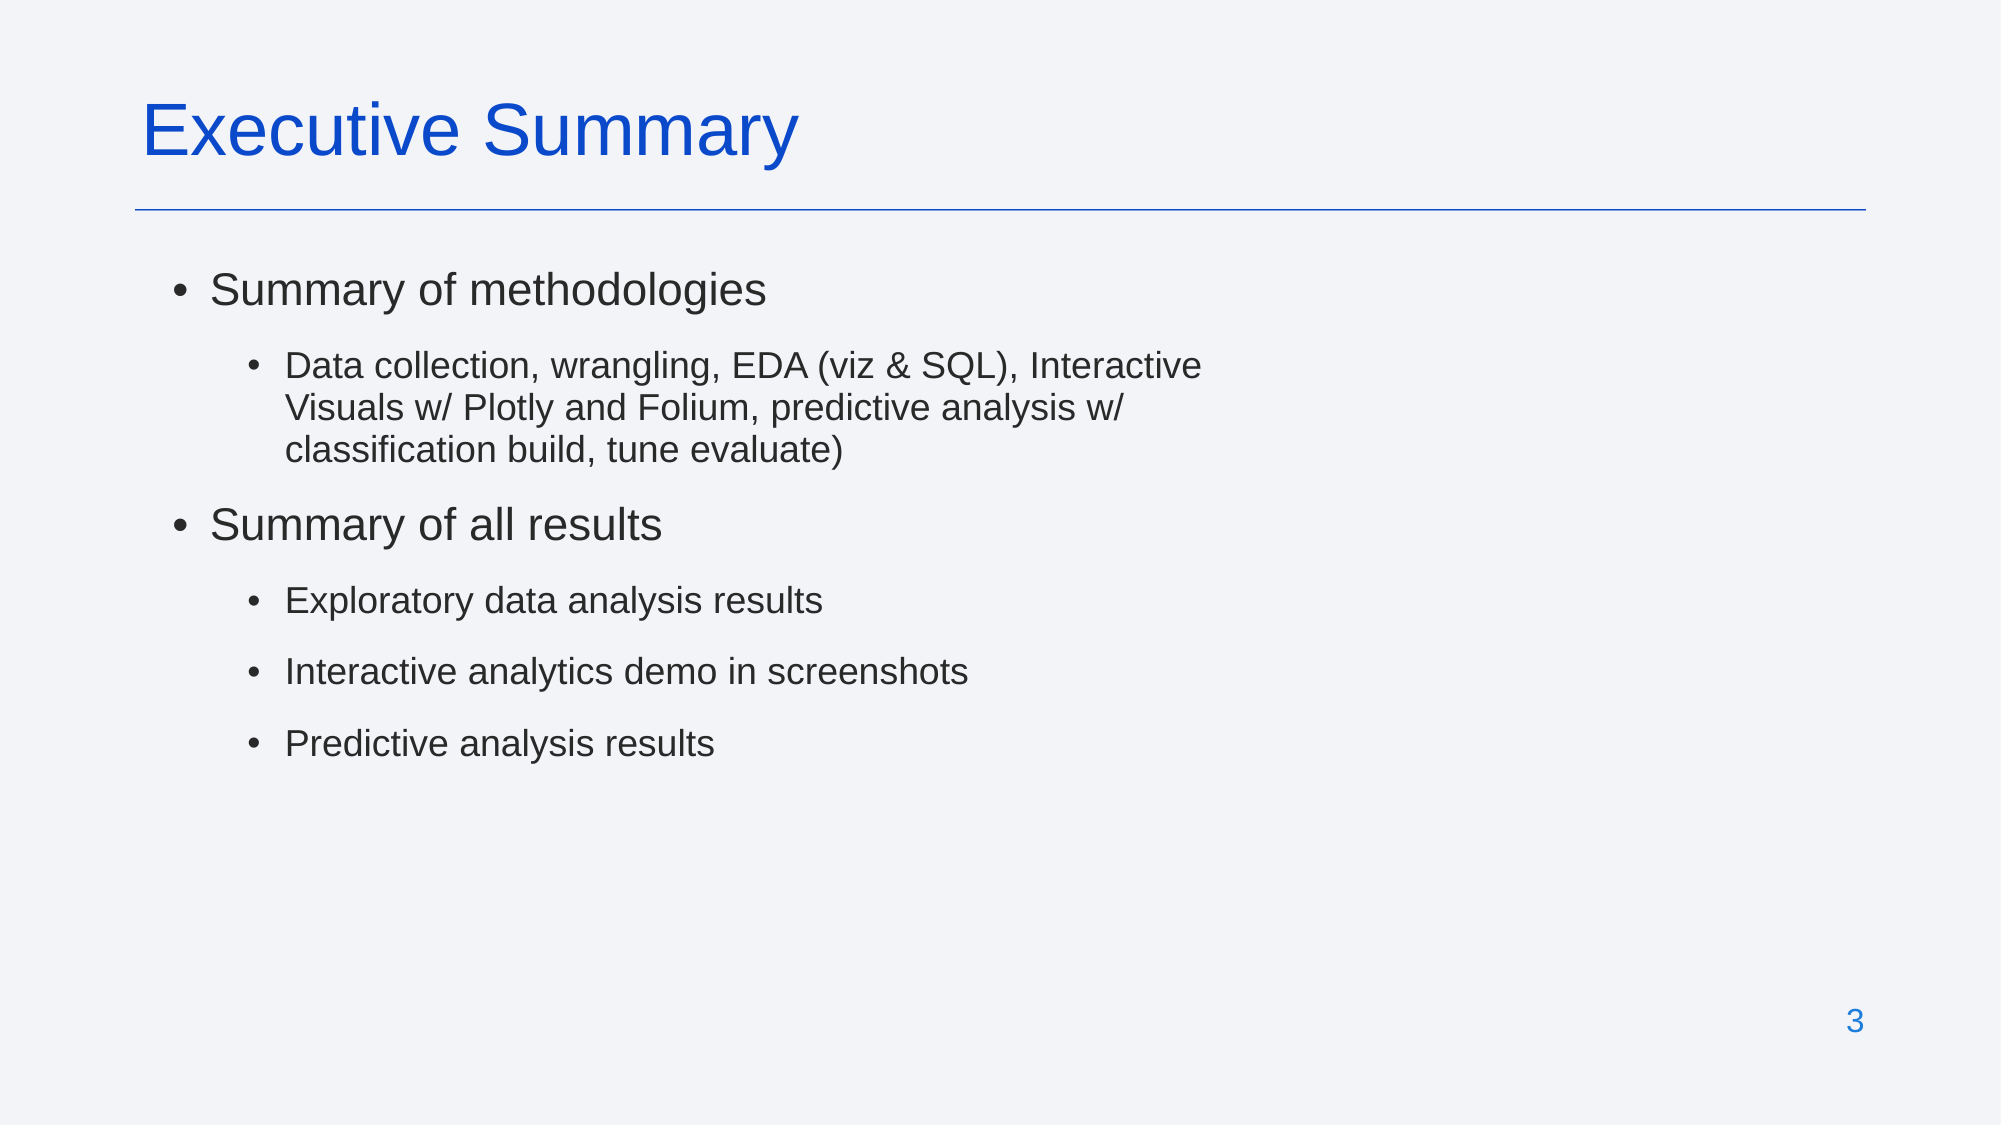

Executive Summary
Summary of methodologies
Data collection, wrangling, EDA (viz & SQL), Interactive Visuals w/ Plotly and Folium, predictive analysis w/ classification build, tune evaluate)
Summary of all results
Exploratory data analysis results
Interactive analytics demo in screenshots
Predictive analysis results

3